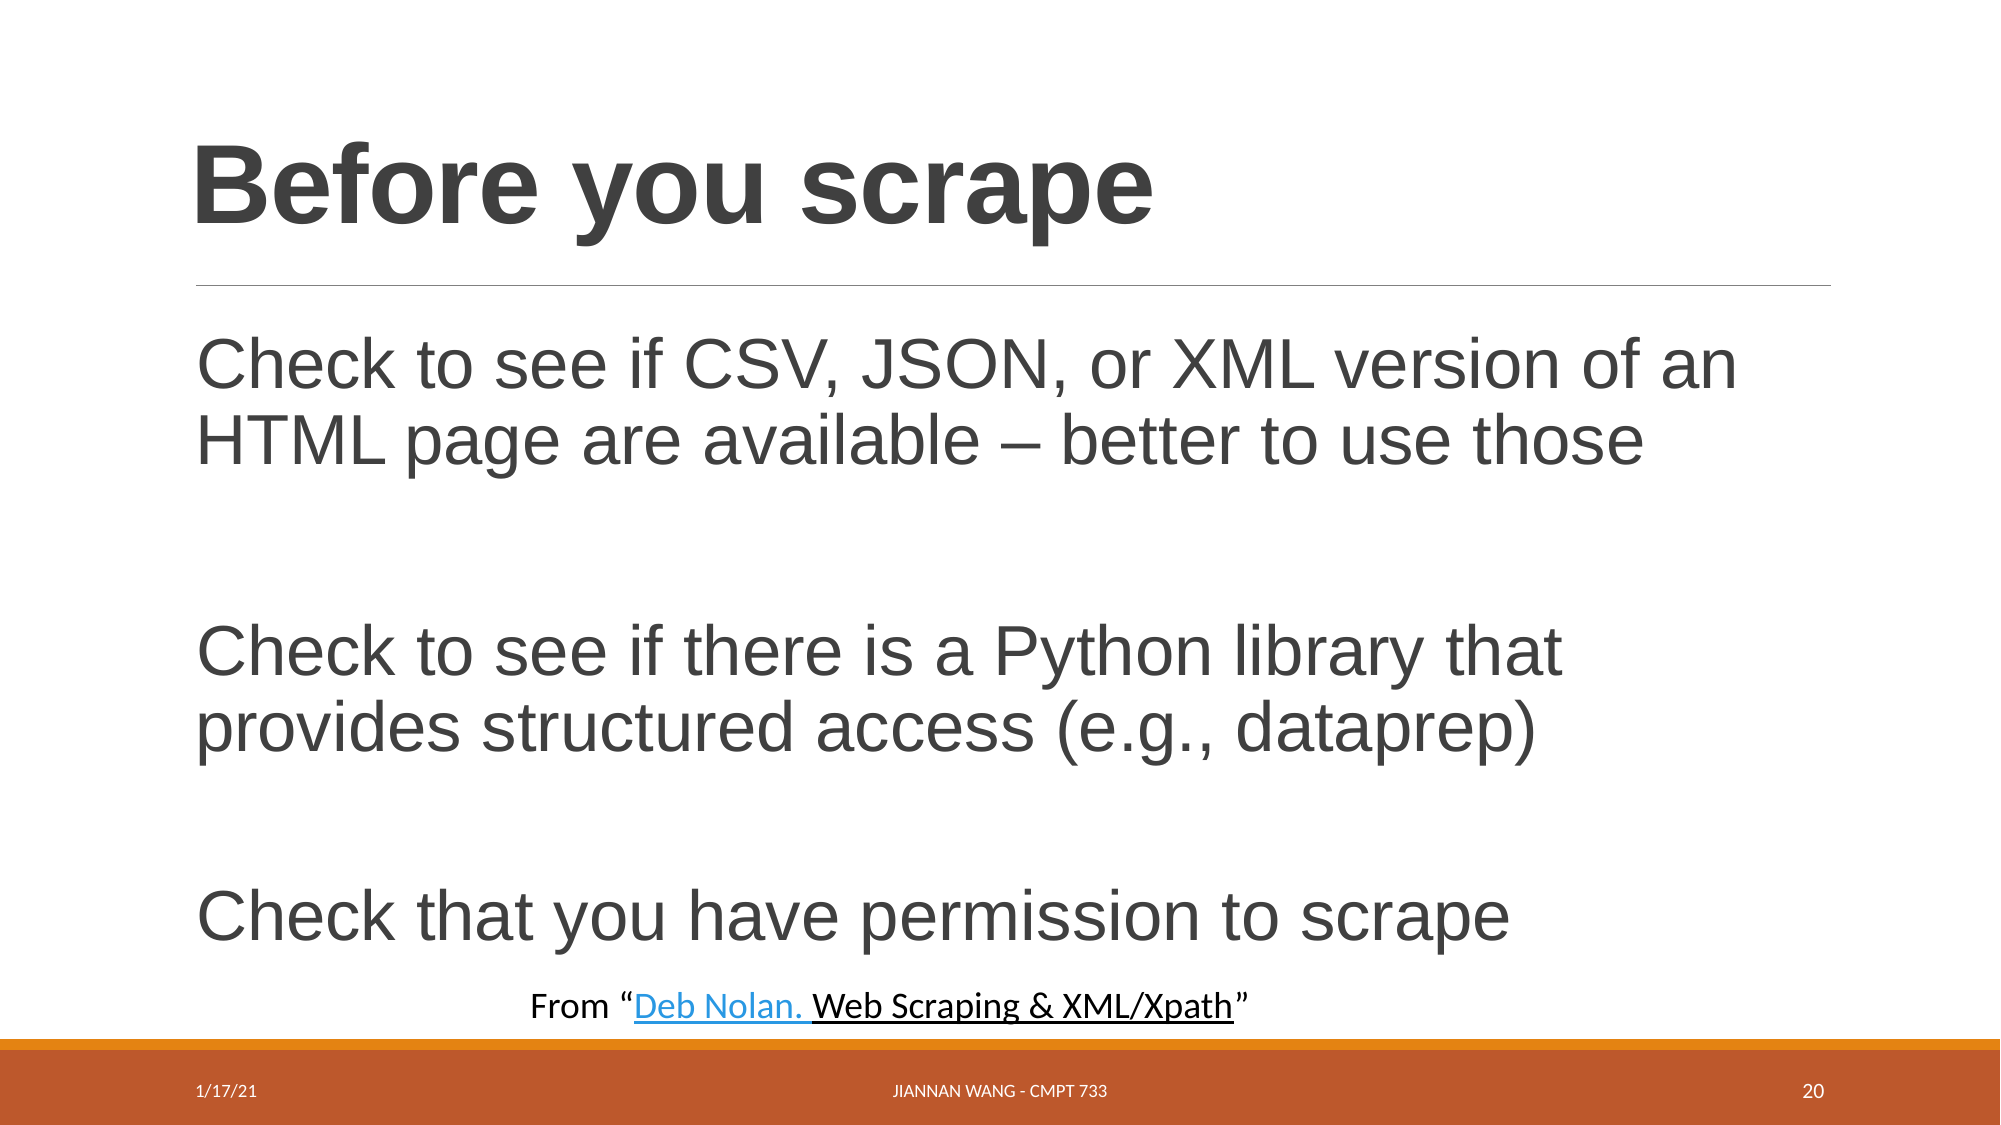

# Before you scrape
Check to see if CSV, JSON, or XML version of an HTML page are available – better to use those

Check to see if there is a Python library that provides structured access (e.g., dataprep)

Check that you have permission to scrape
From “Deb Nolan. Web Scraping & XML/Xpath”
1/17/21
Jiannan Wang - CMPT 733
20